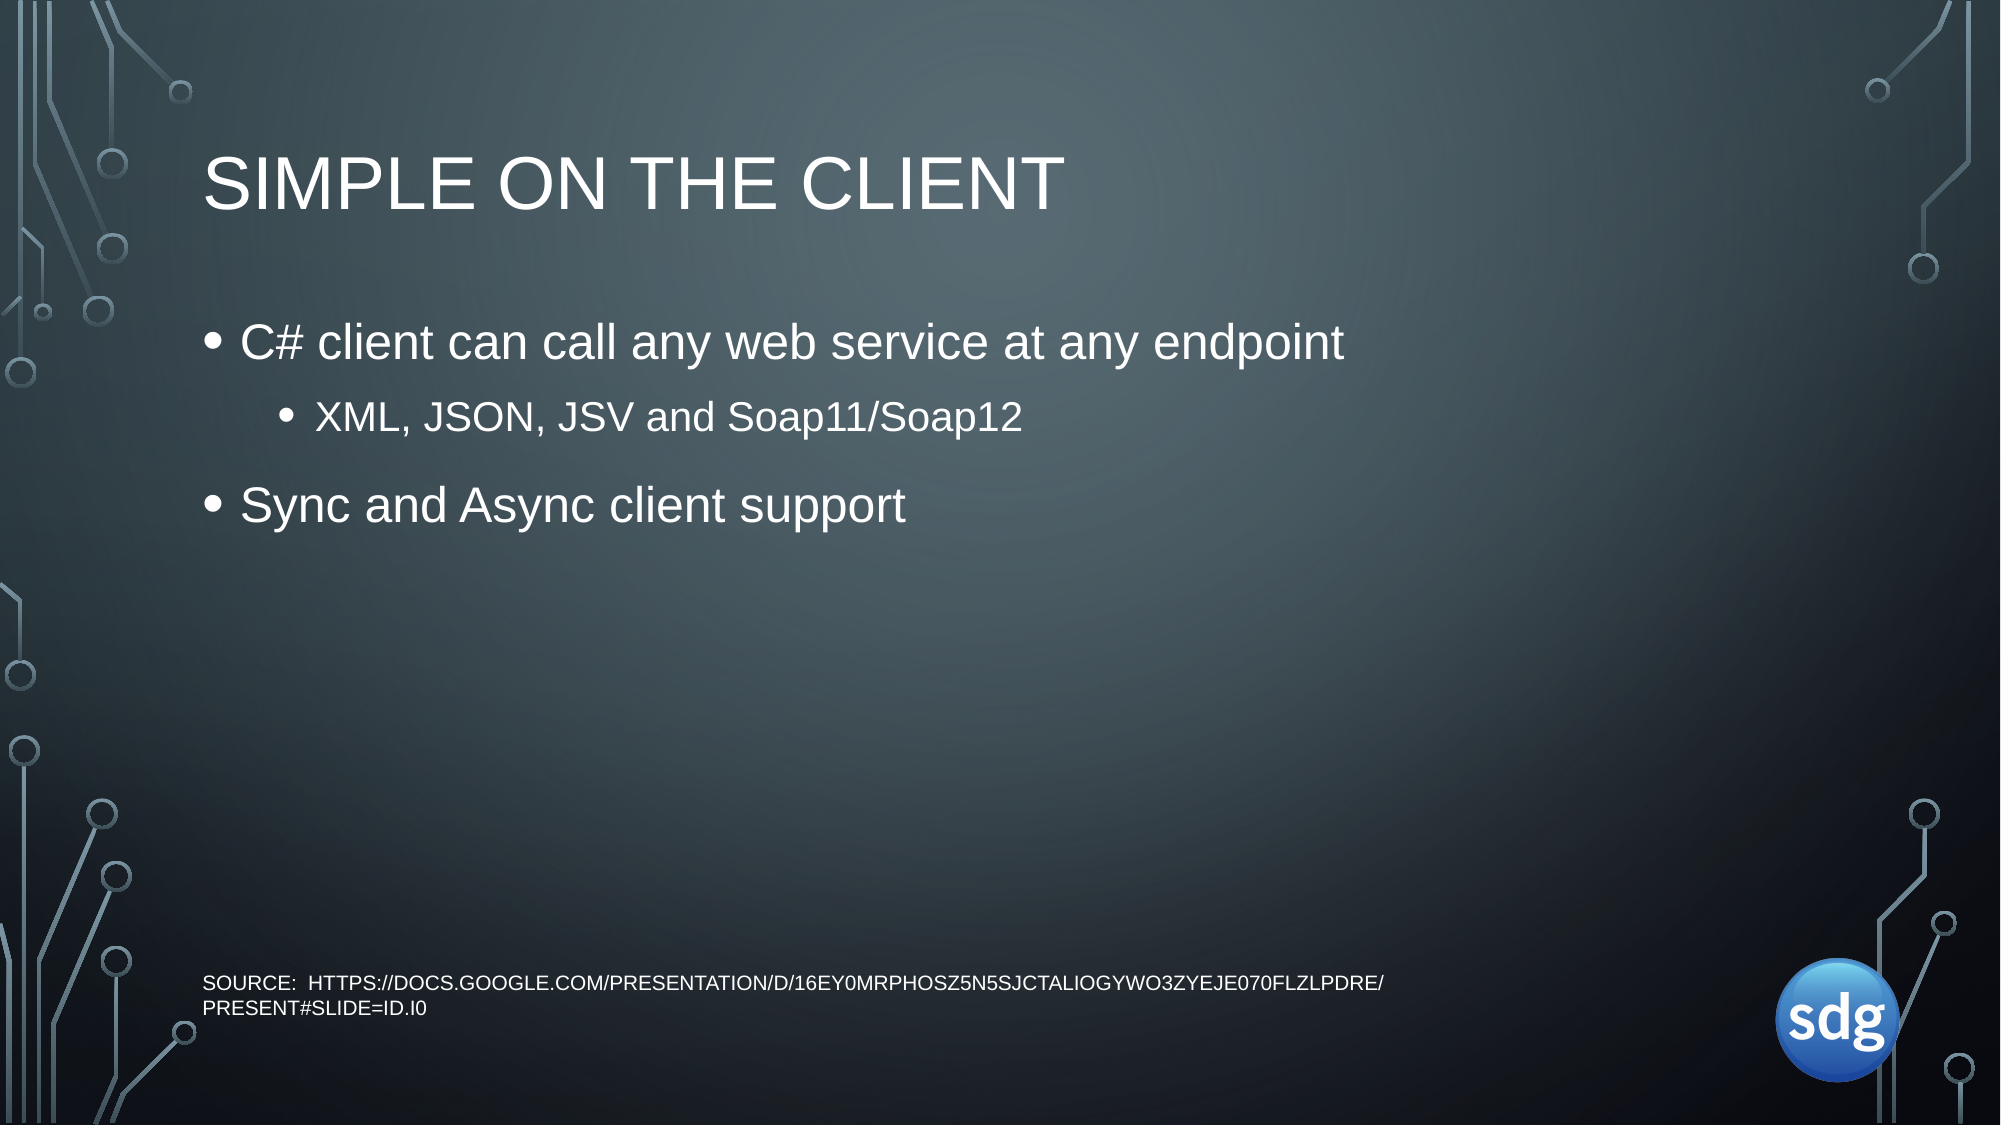

# Simple on the Client
C# client can call any web service at any endpoint
XML, JSON, JSV and Soap11/Soap12
Sync and Async client support

Source:  https://docs.google.com/presentation/d/16ey0MrpHOSz5N5sjctAliOgYWO3ZYeJe070fLZlPdrE/present#slide=id.i0